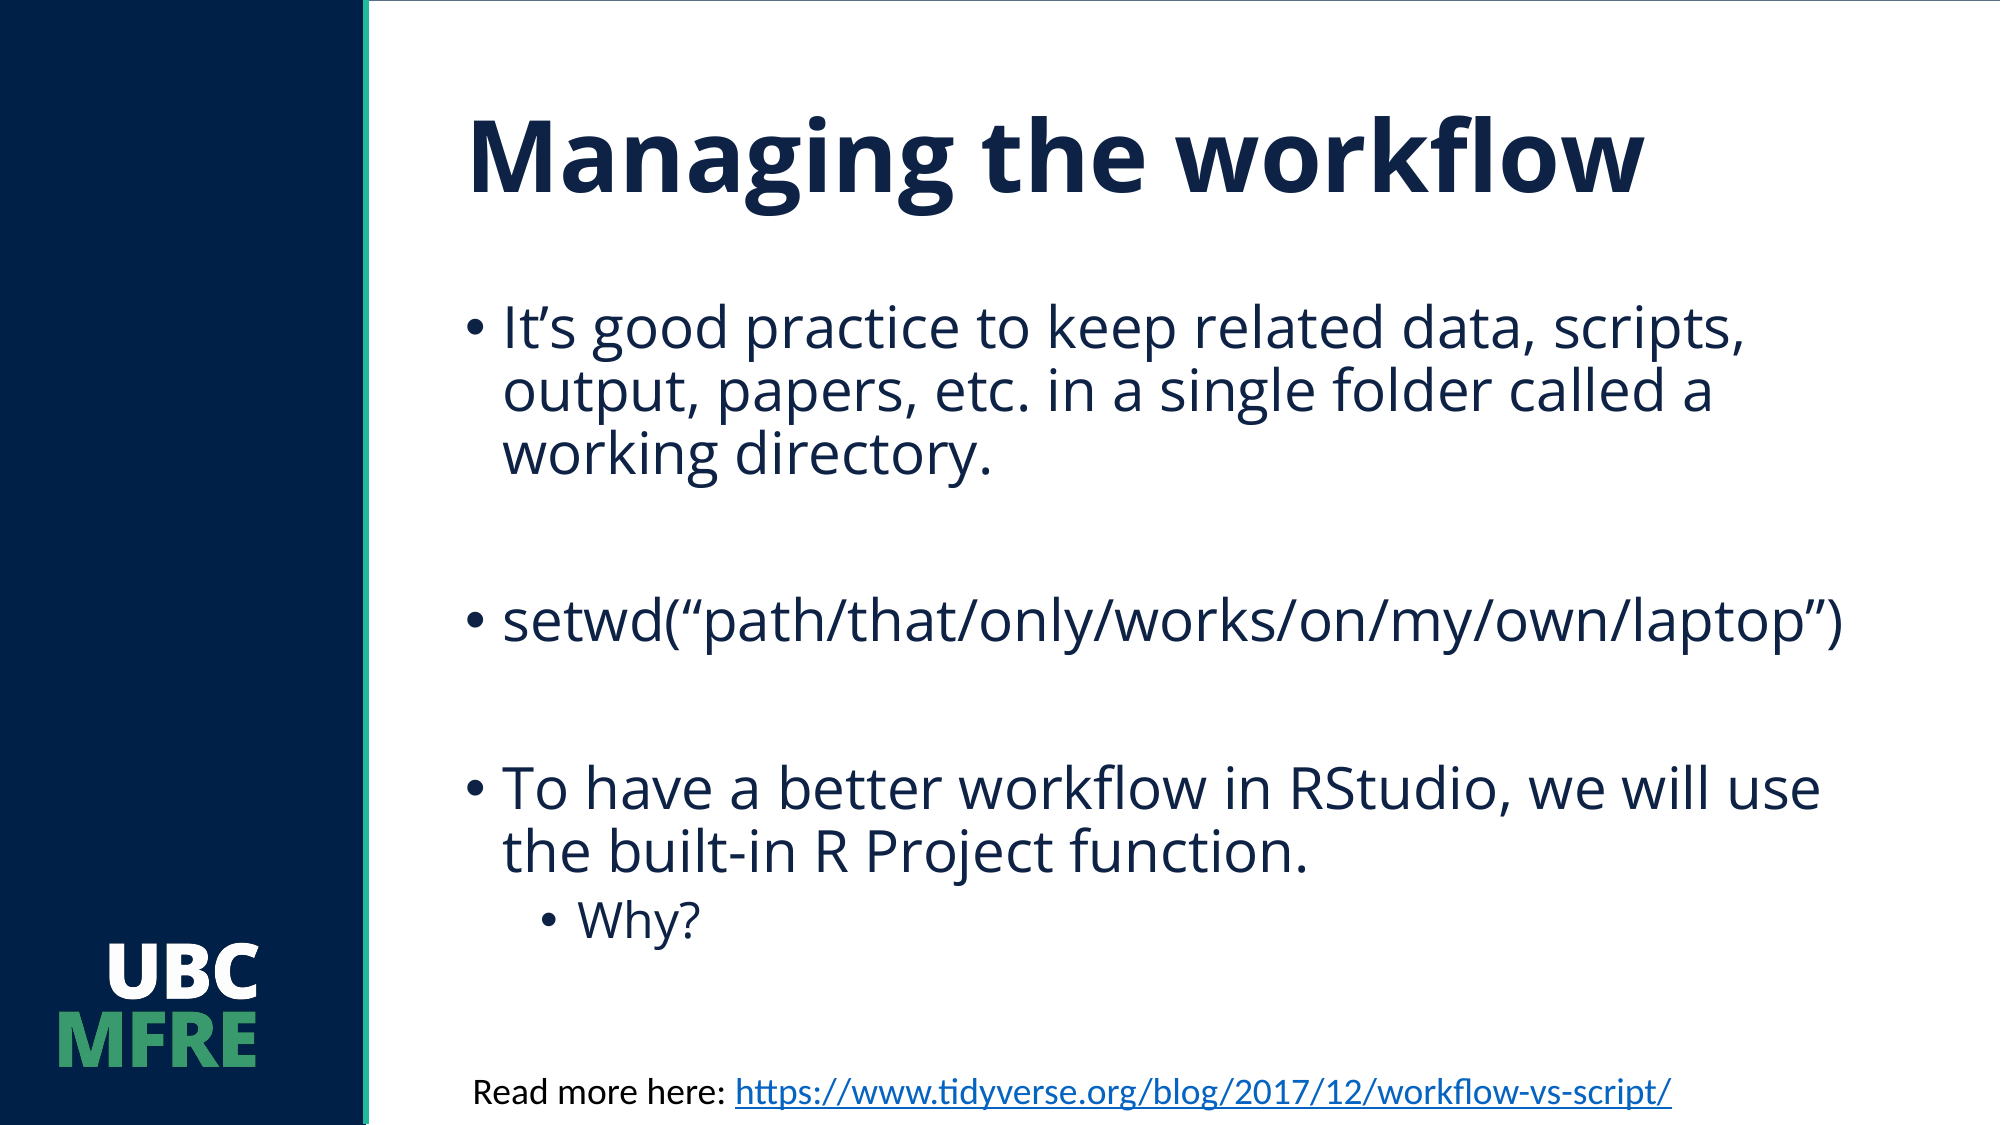

# Managing the workflow
It’s good practice to keep related data, scripts, output, papers, etc. in a single folder called a working directory.

setwd(“path/that/only/works/on/my/own/laptop”)

To have a better workflow in RStudio, we will use the built-in R Project function.
Why?
Read more here: https://www.tidyverse.org/blog/2017/12/workflow-vs-script/